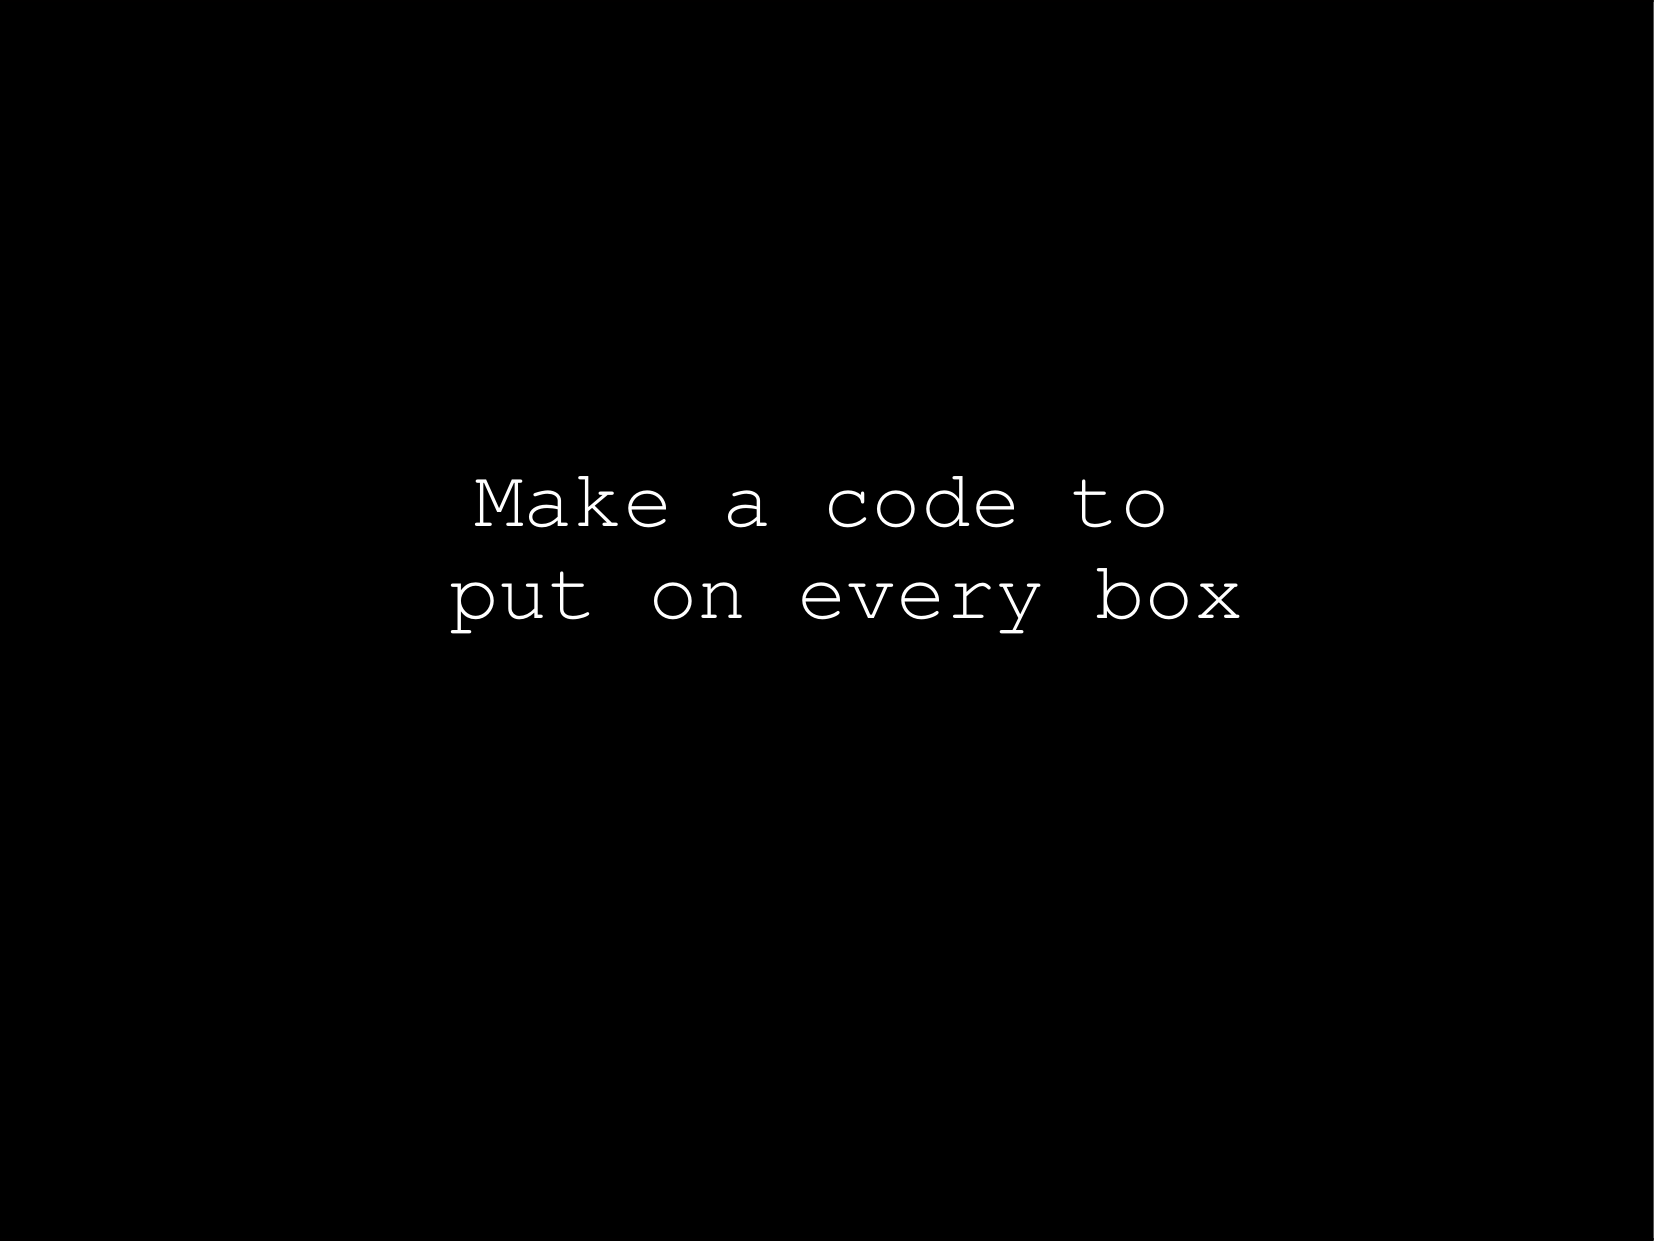

Make a code to
put on every box